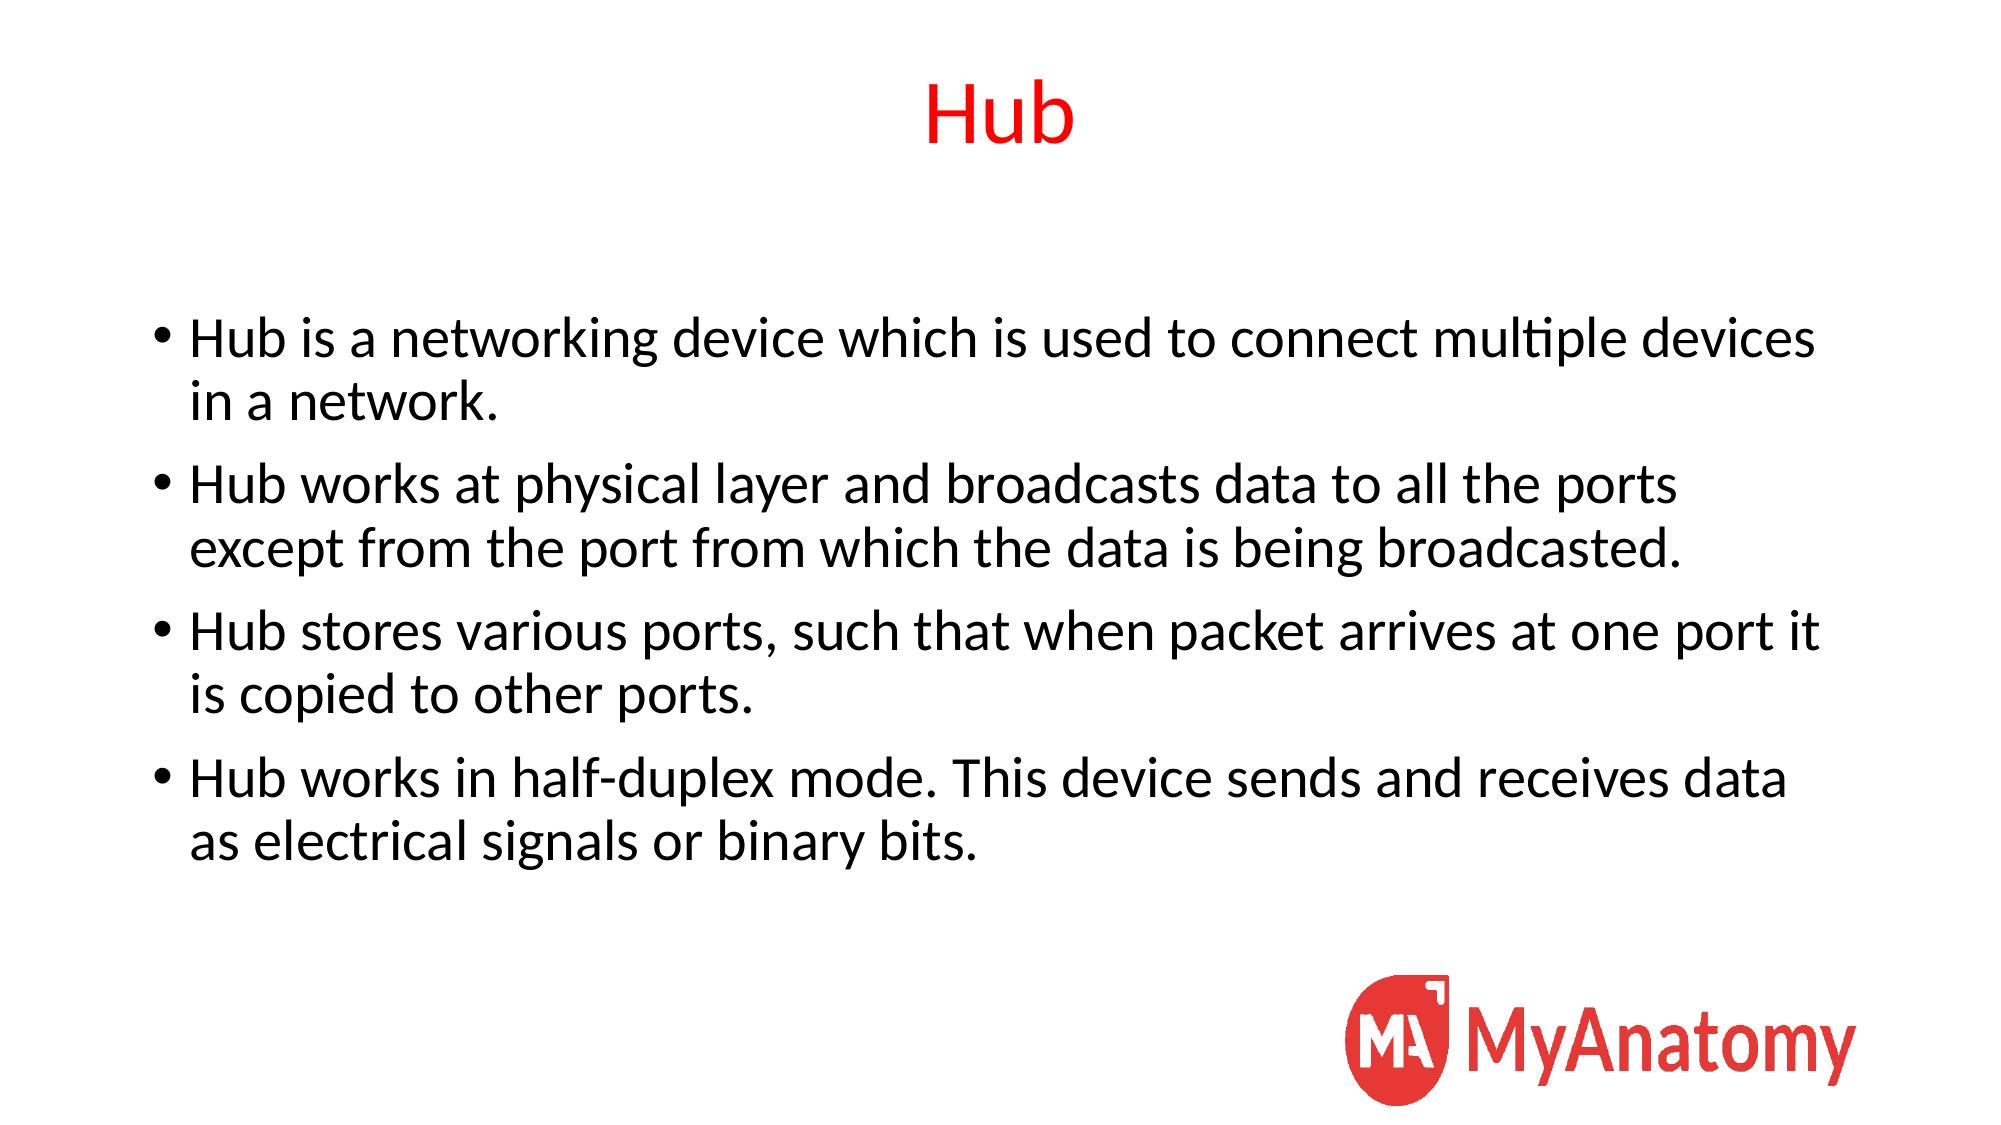

# Hub
Hub is a networking device which is used to connect multiple devices in a network.
Hub works at physical layer and broadcasts data to all the ports except from the port from which the data is being broadcasted.
Hub stores various ports, such that when packet arrives at one port it is copied to other ports.
Hub works in half-duplex mode. This device sends and receives data as electrical signals or binary bits.